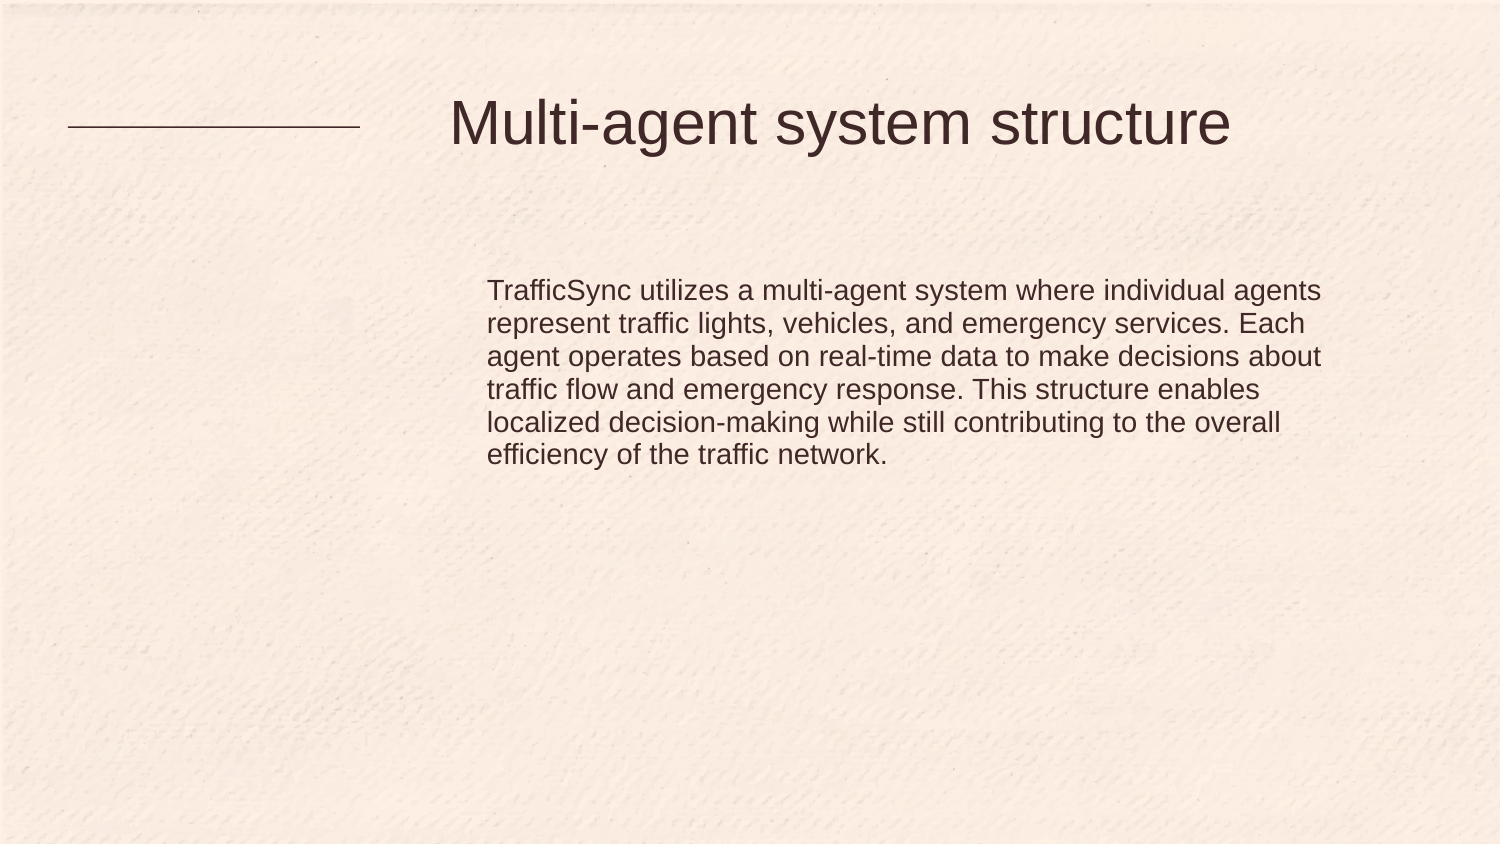

# Multi-agent system structure
TrafficSync utilizes a multi-agent system where individual agents represent traffic lights, vehicles, and emergency services. Each agent operates based on real-time data to make decisions about traffic flow and emergency response. This structure enables localized decision-making while still contributing to the overall efficiency of the traffic network.